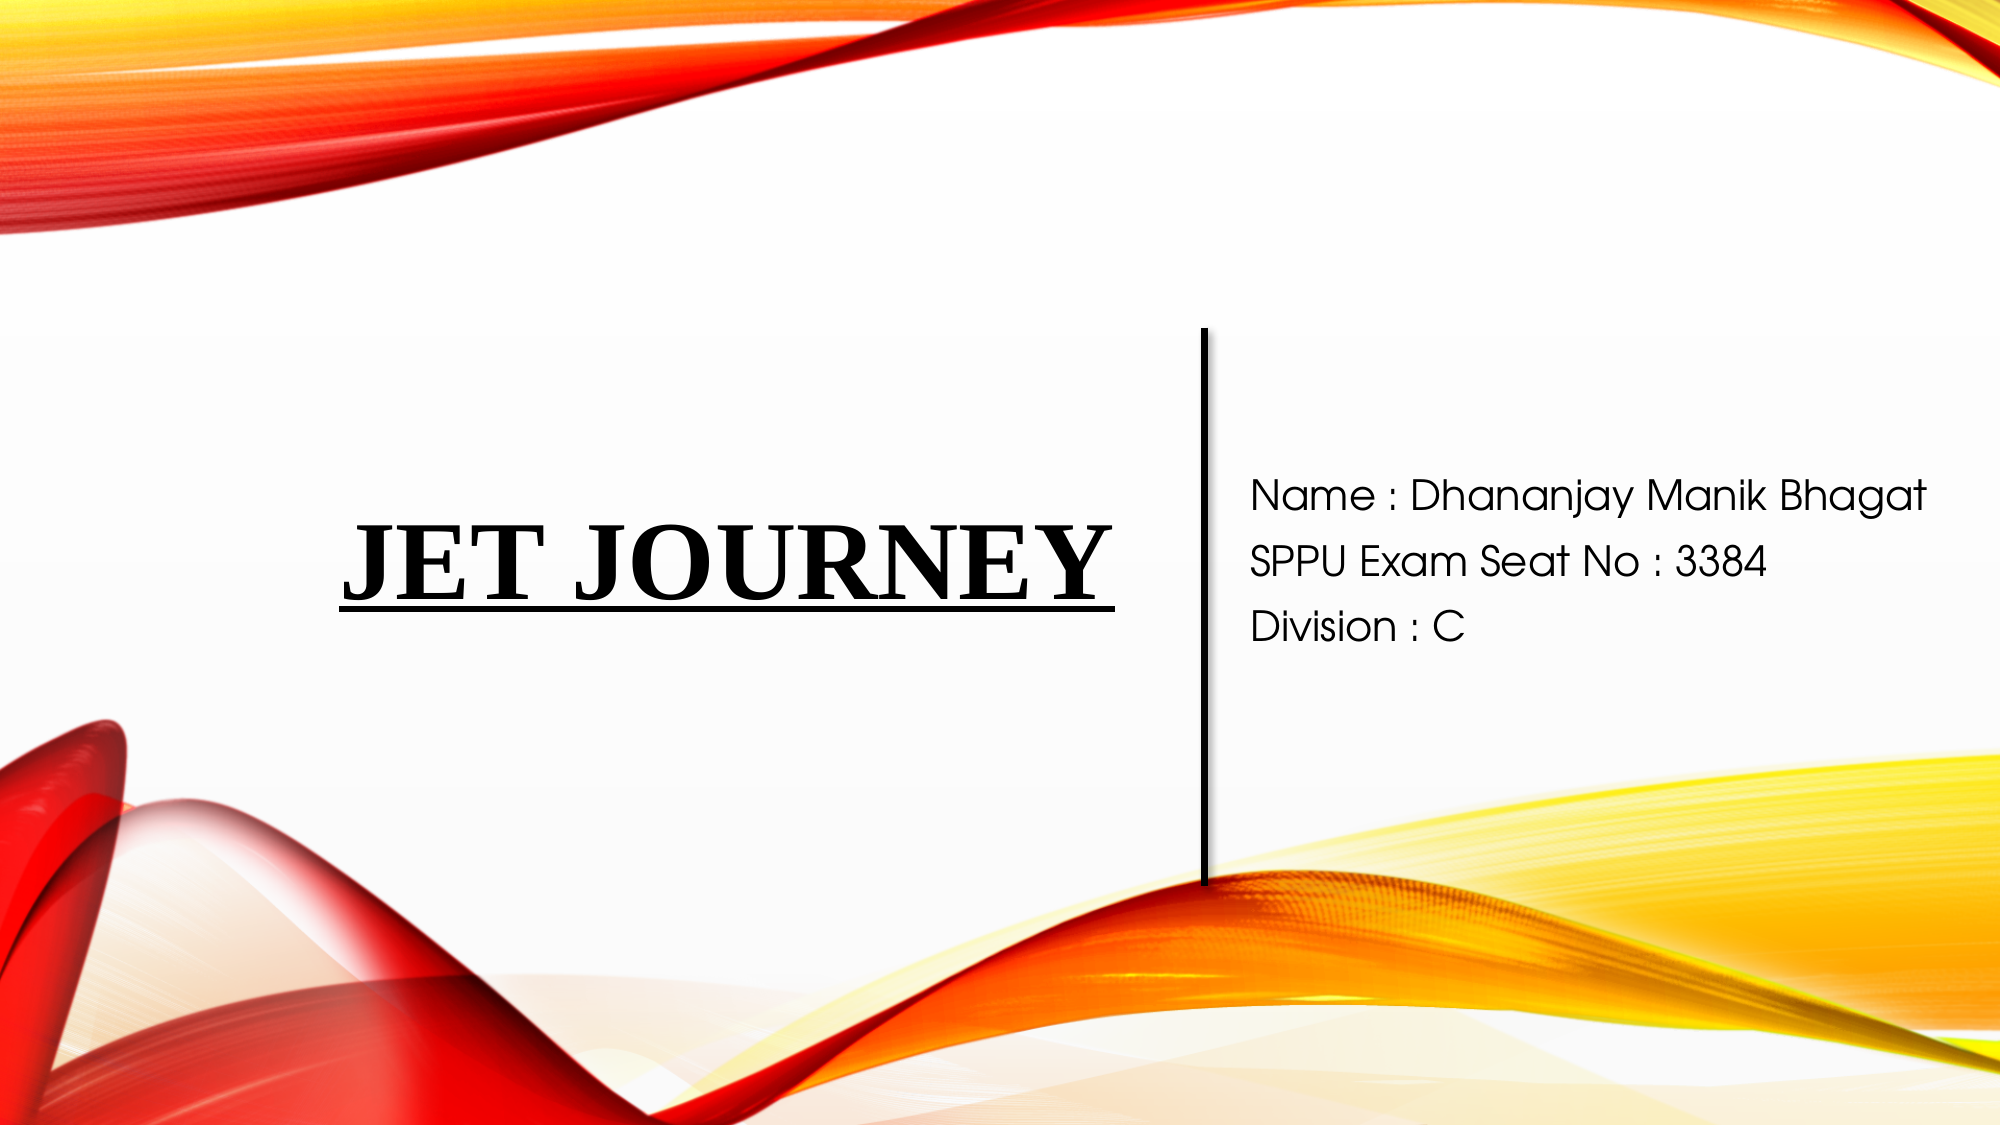

Name : Dhananjay Manik Bhagat
SPPU Exam Seat No : 3384
Division : C
# Jet Journey